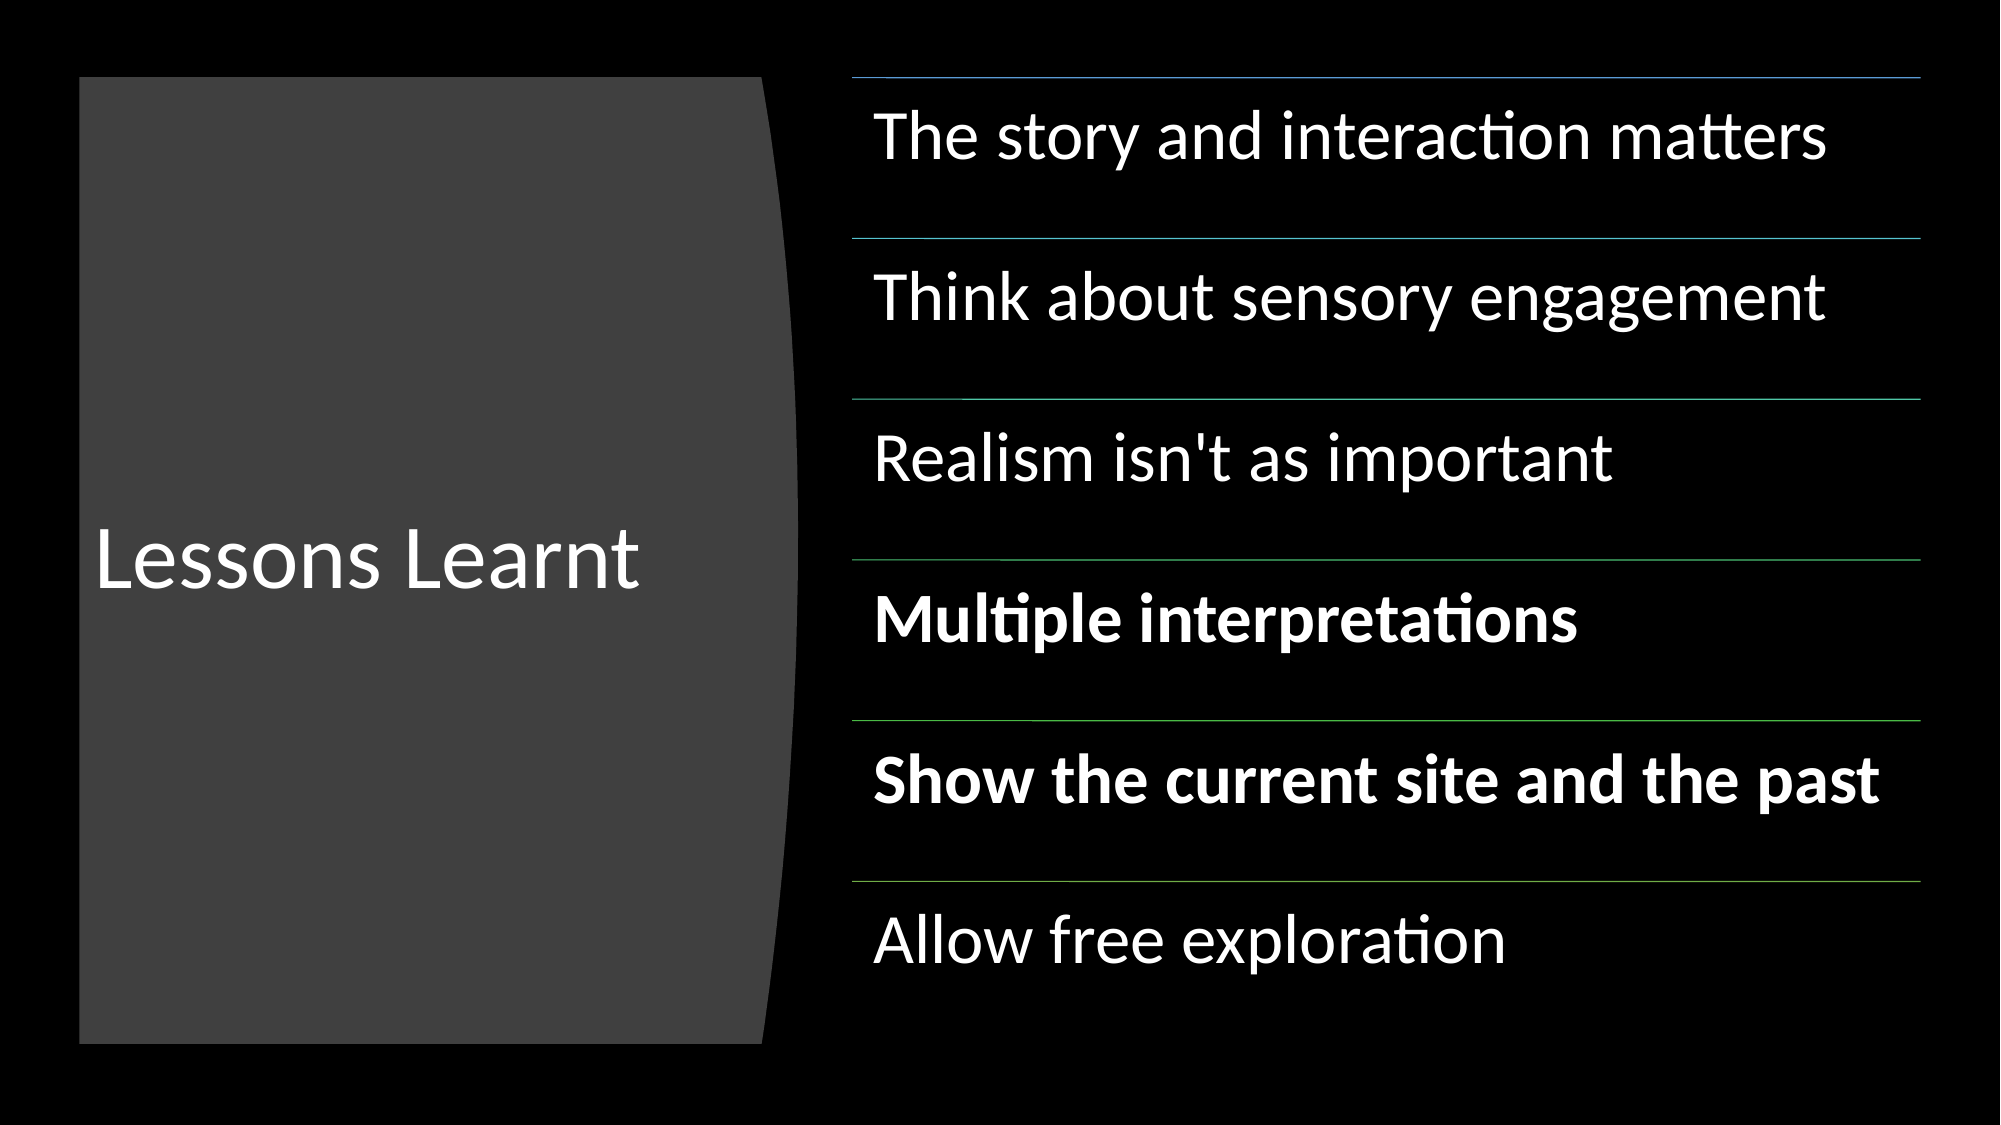

The story and interaction matters
Think about sensory engagement
Realism isn't as important
Multiple interpretations
Show the current site and the past
Allow free exploration

# Lessons Learnt